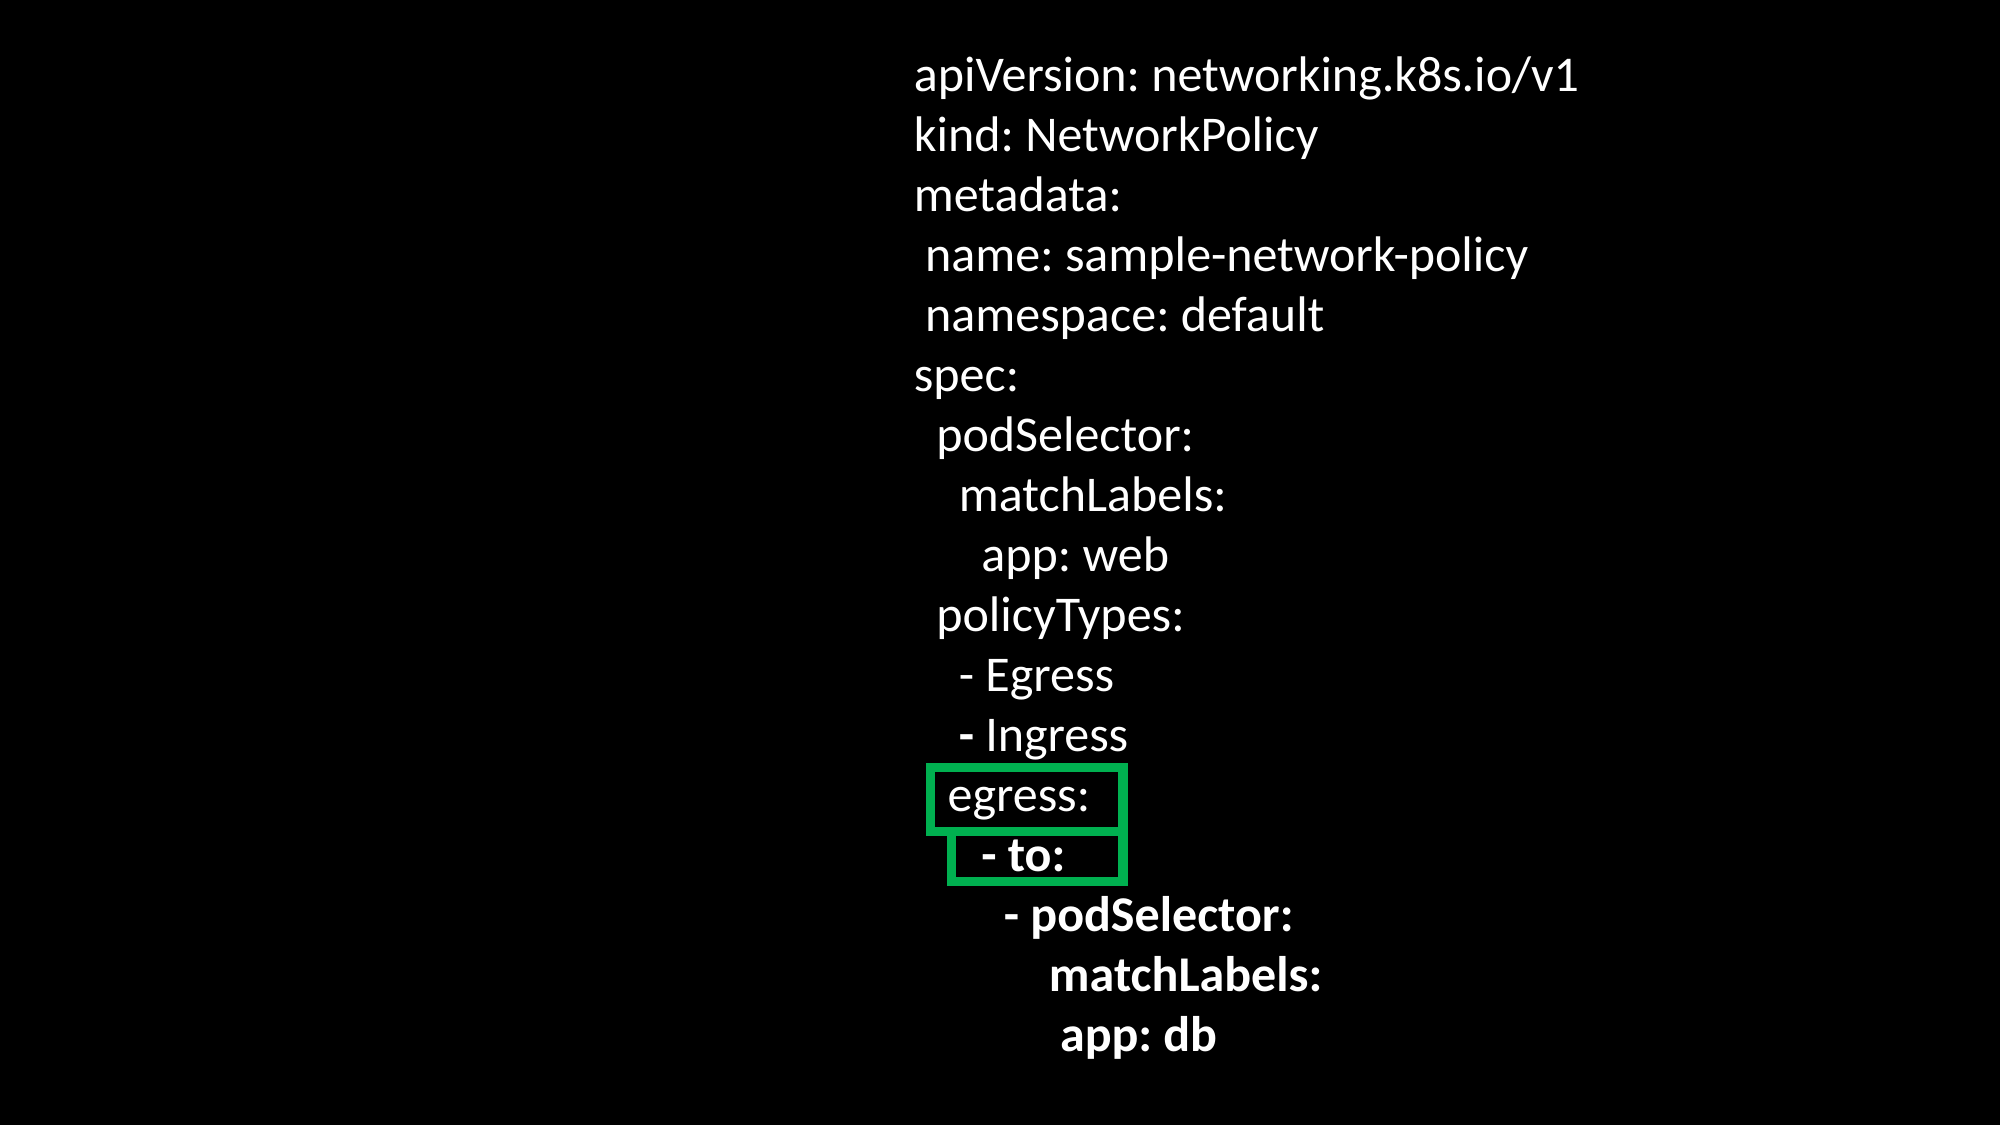

apiVersion: networking.k8s.io/v1
kind: NetworkPolicy
metadata:
 name: sample-network-policy
 namespace: default
spec:
  podSelector:
    matchLabels:
      app: web
  policyTypes:
    - Egress
    - Ingress
   egress:
      - to:
        - podSelector:
            matchLabels:
             app: db